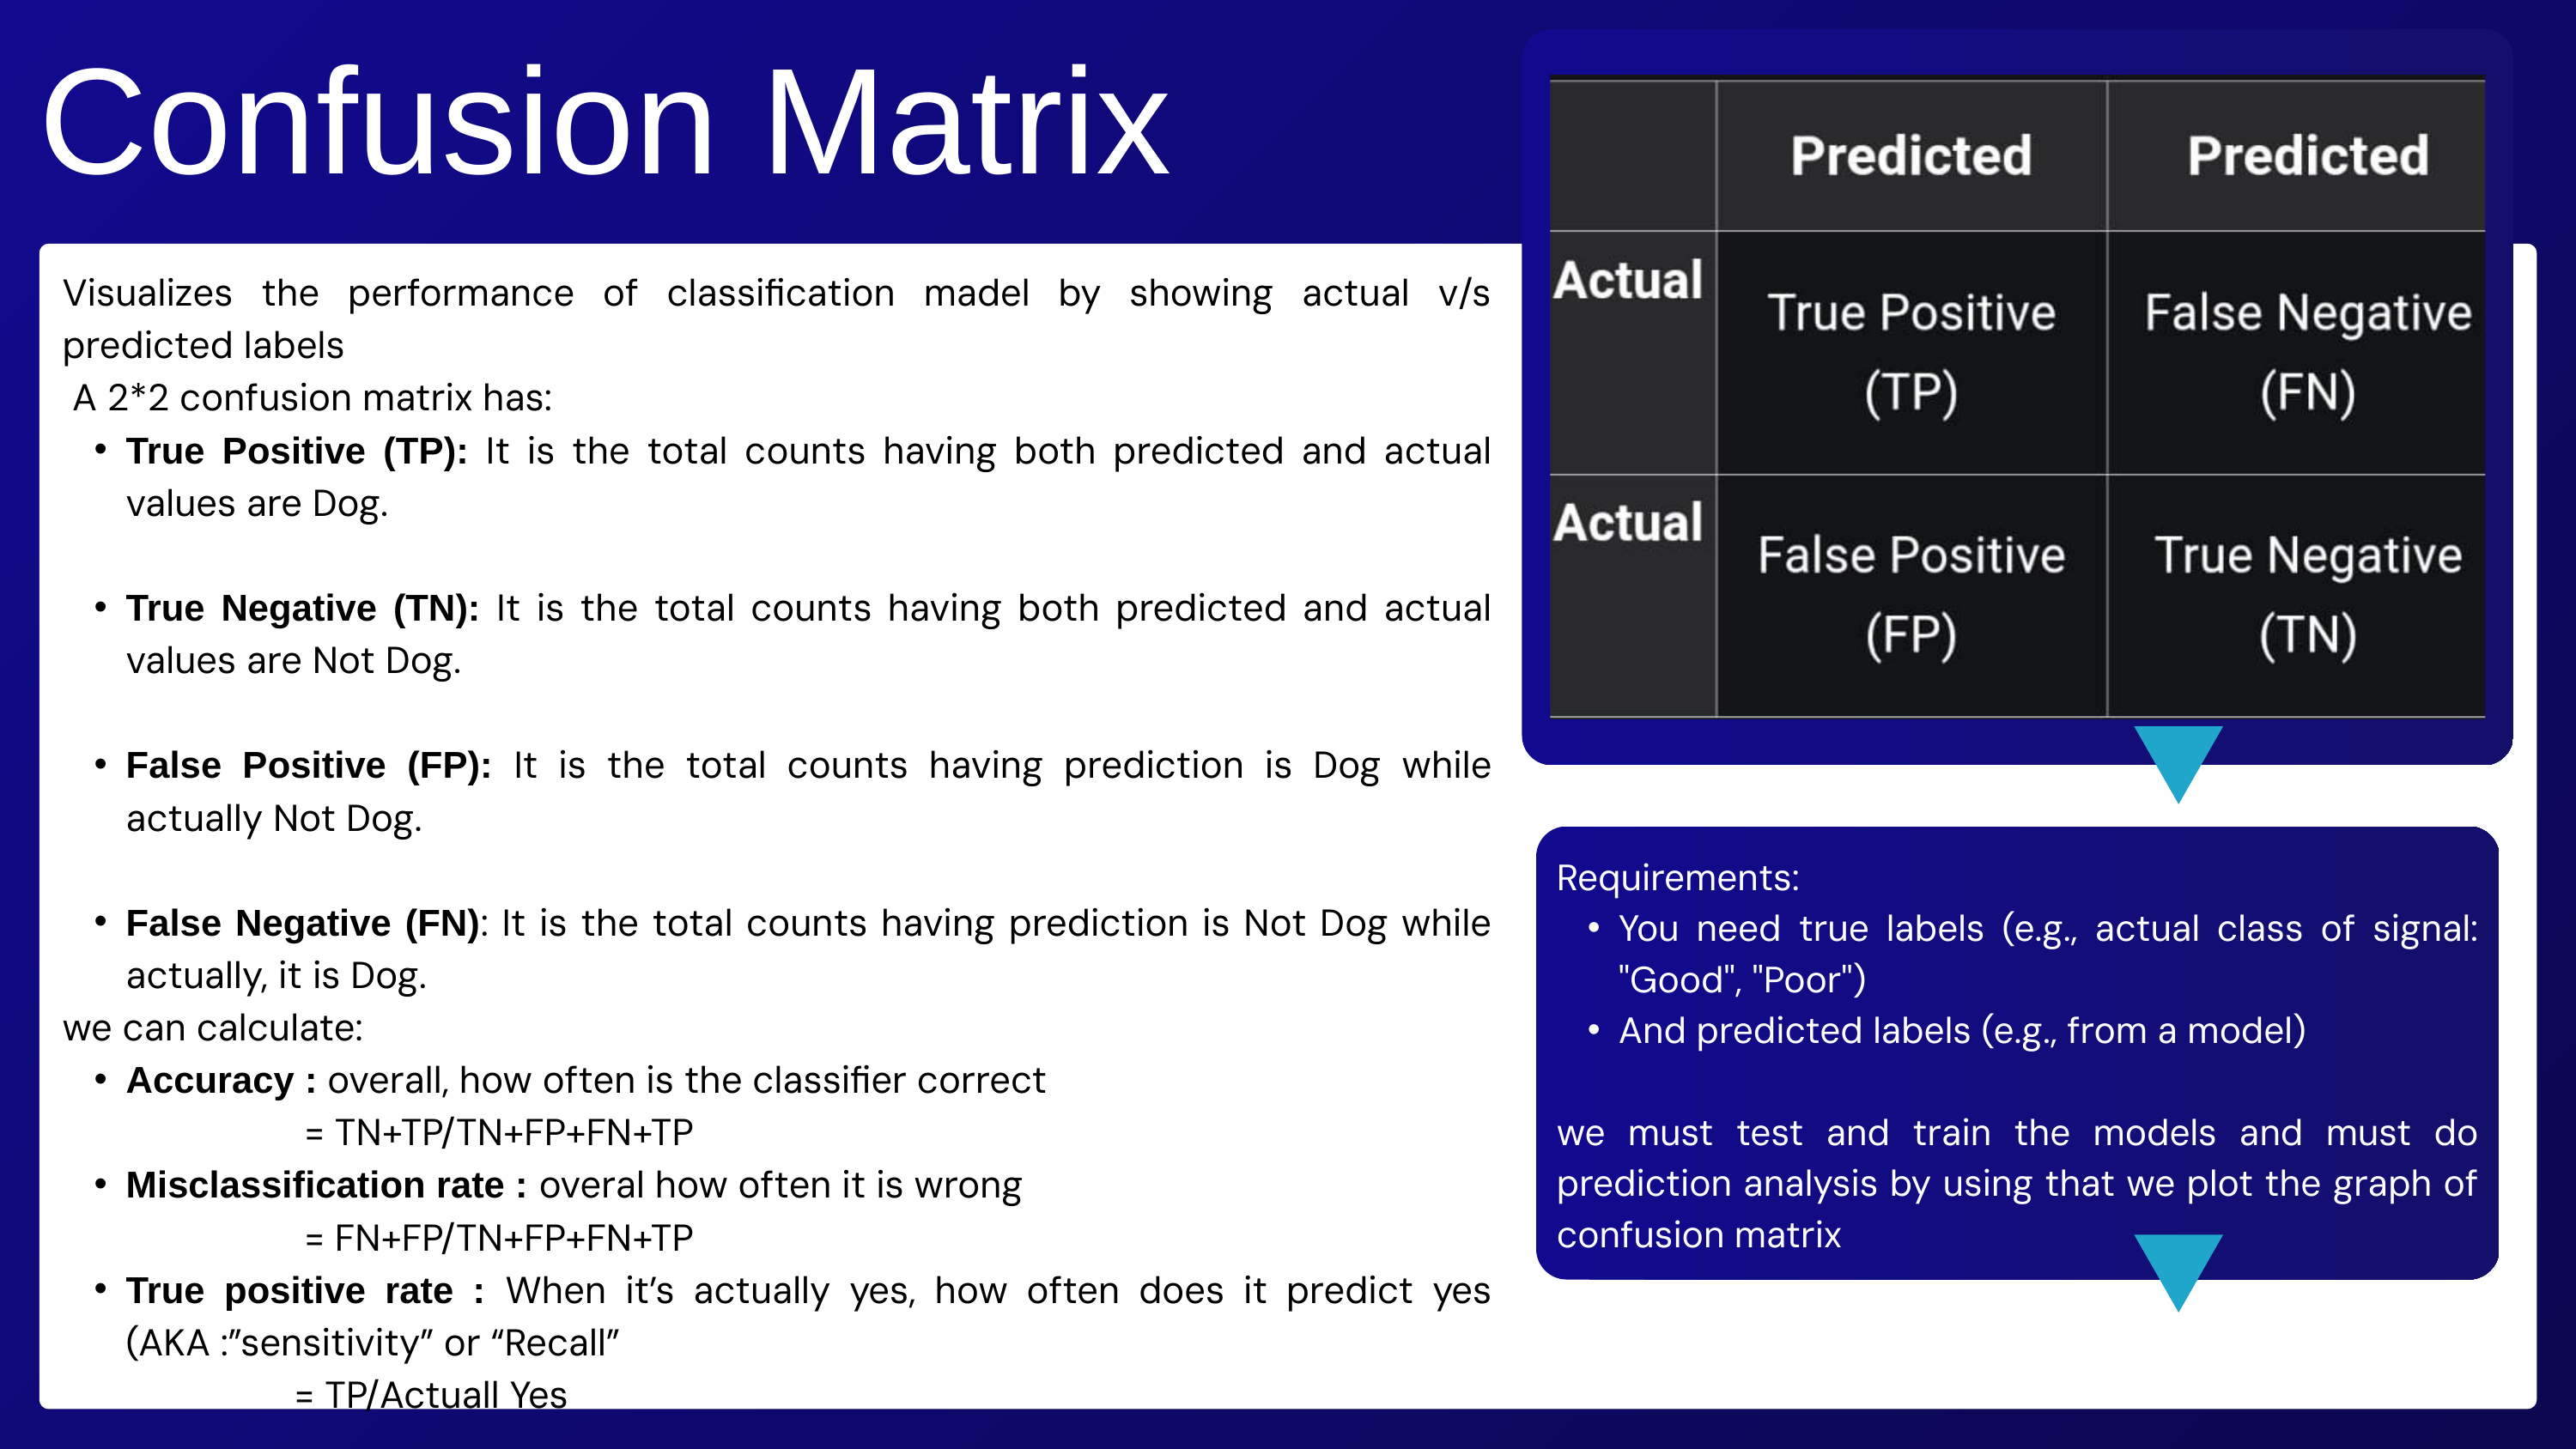

Confusion Matrix

Visualizes the performance of classification madel by showing actual v/s predicted labels
 A 2*2 confusion matrix has:
True Positive (TP): It is the total counts having both predicted and actual values are Dog.

True Negative (TN): It is the total counts having both predicted and actual values are Not Dog.

False Positive (FP): It is the total counts having prediction is Dog while actually Not Dog.

False Negative (FN): It is the total counts having prediction is Not Dog while actually, it is Dog.
we can calculate:
Accuracy : overall, how often is the classifier correct
                        = TN+TP/TN+FP+FN+TP
Misclassification rate : overal how often it is wrong
                        = FN+FP/TN+FP+FN+TP
True positive rate : When it’s actually yes, how often does it predict yes (AKA :”sensitivity” or “Recall”
                       = TP/Actuall Yes

Requirements:
You need true labels (e.g., actual class of signal: "Good", "Poor")
And predicted labels (e.g., from a model)

we must test and train the models and must do prediction analysis by using that we plot the graph of confusion matrix